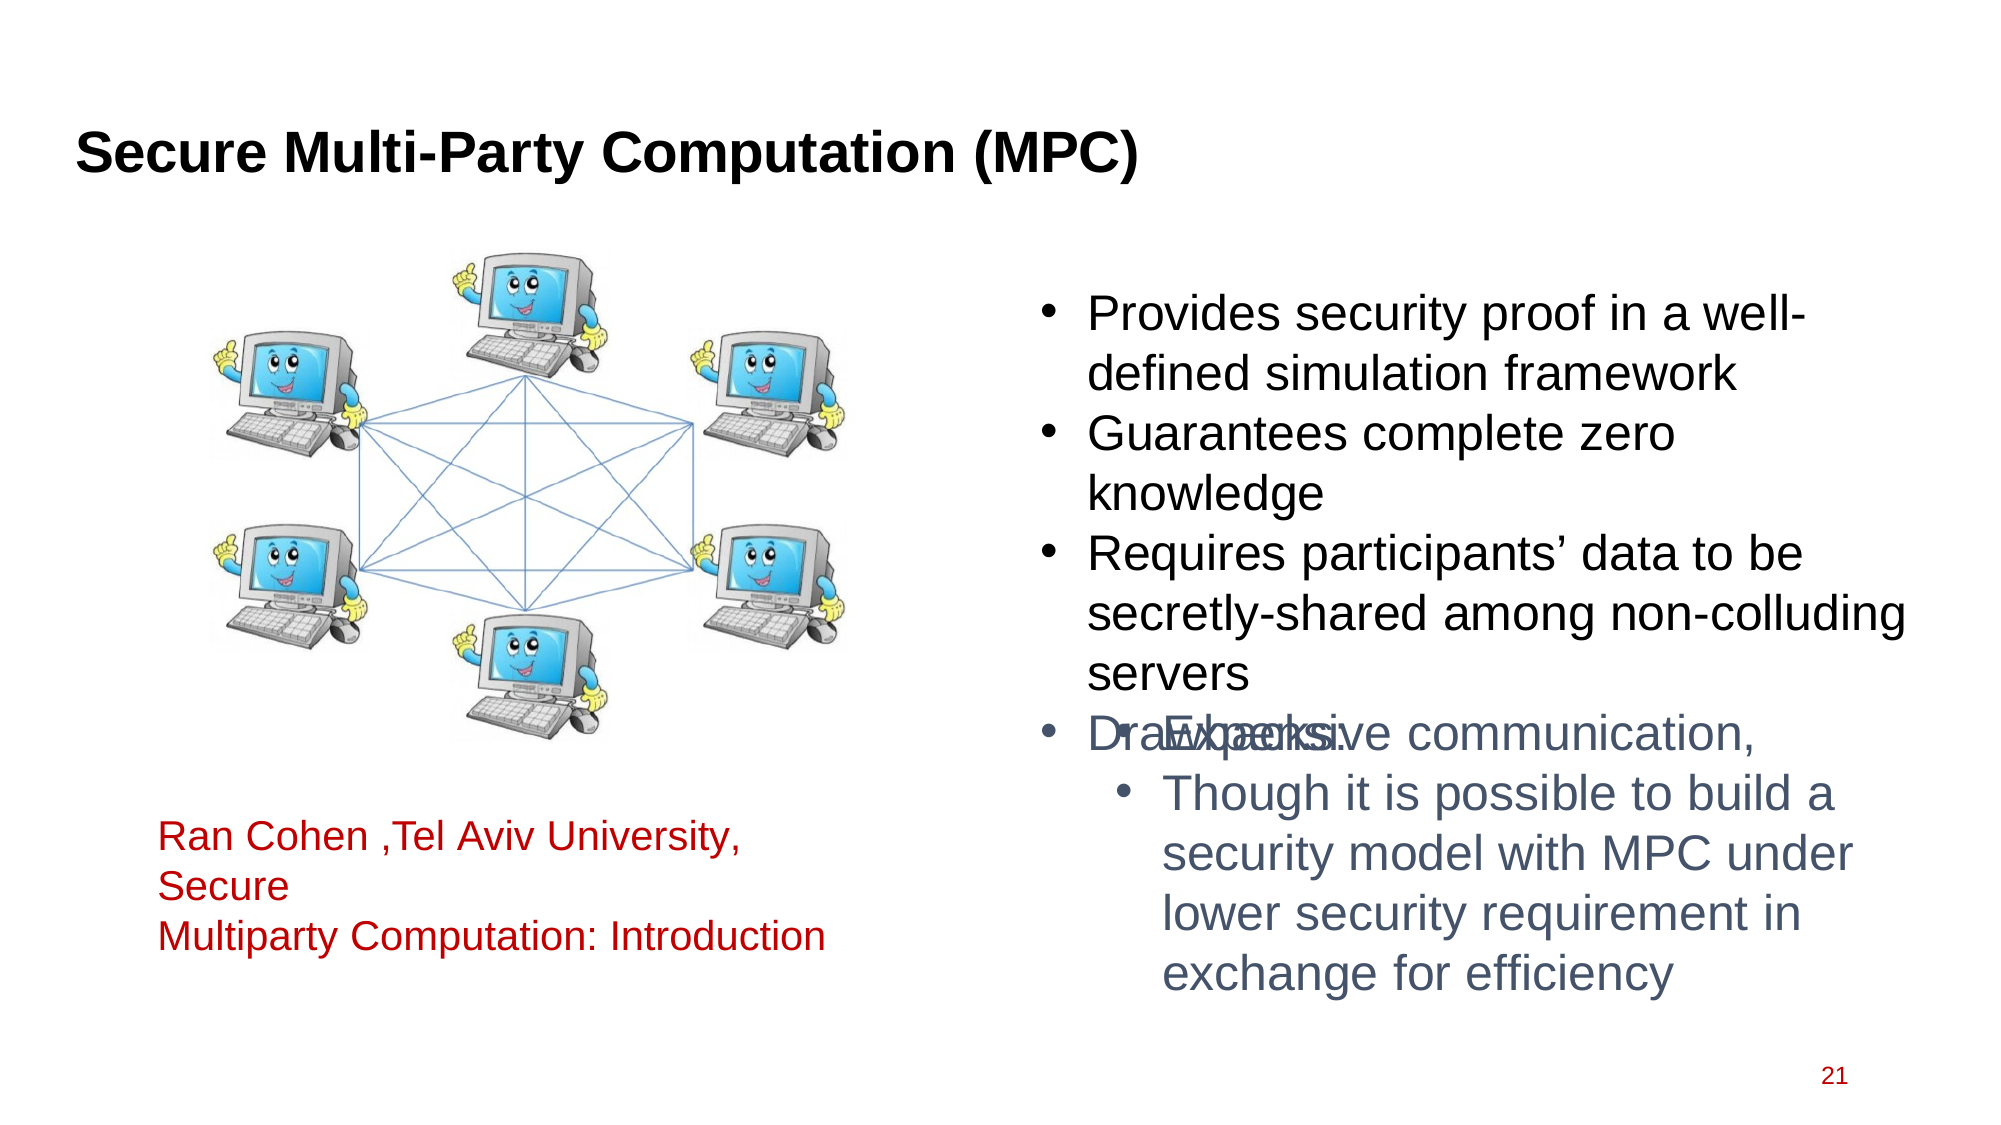

Secure Multi-Party Computation (MPC)

Provides security proof in a well- defined simulation framework
Guarantees complete zero knowledge
Requires participants’ data to be secretly-shared among non-colluding servers
Drawbacks:
Expensive communication,
Though it is possible to build a security model with MPC under lower security requirement in exchange for efficiency
Ran Cohen ,Tel Aviv University, Secure
Multiparty Computation: Introduction
21